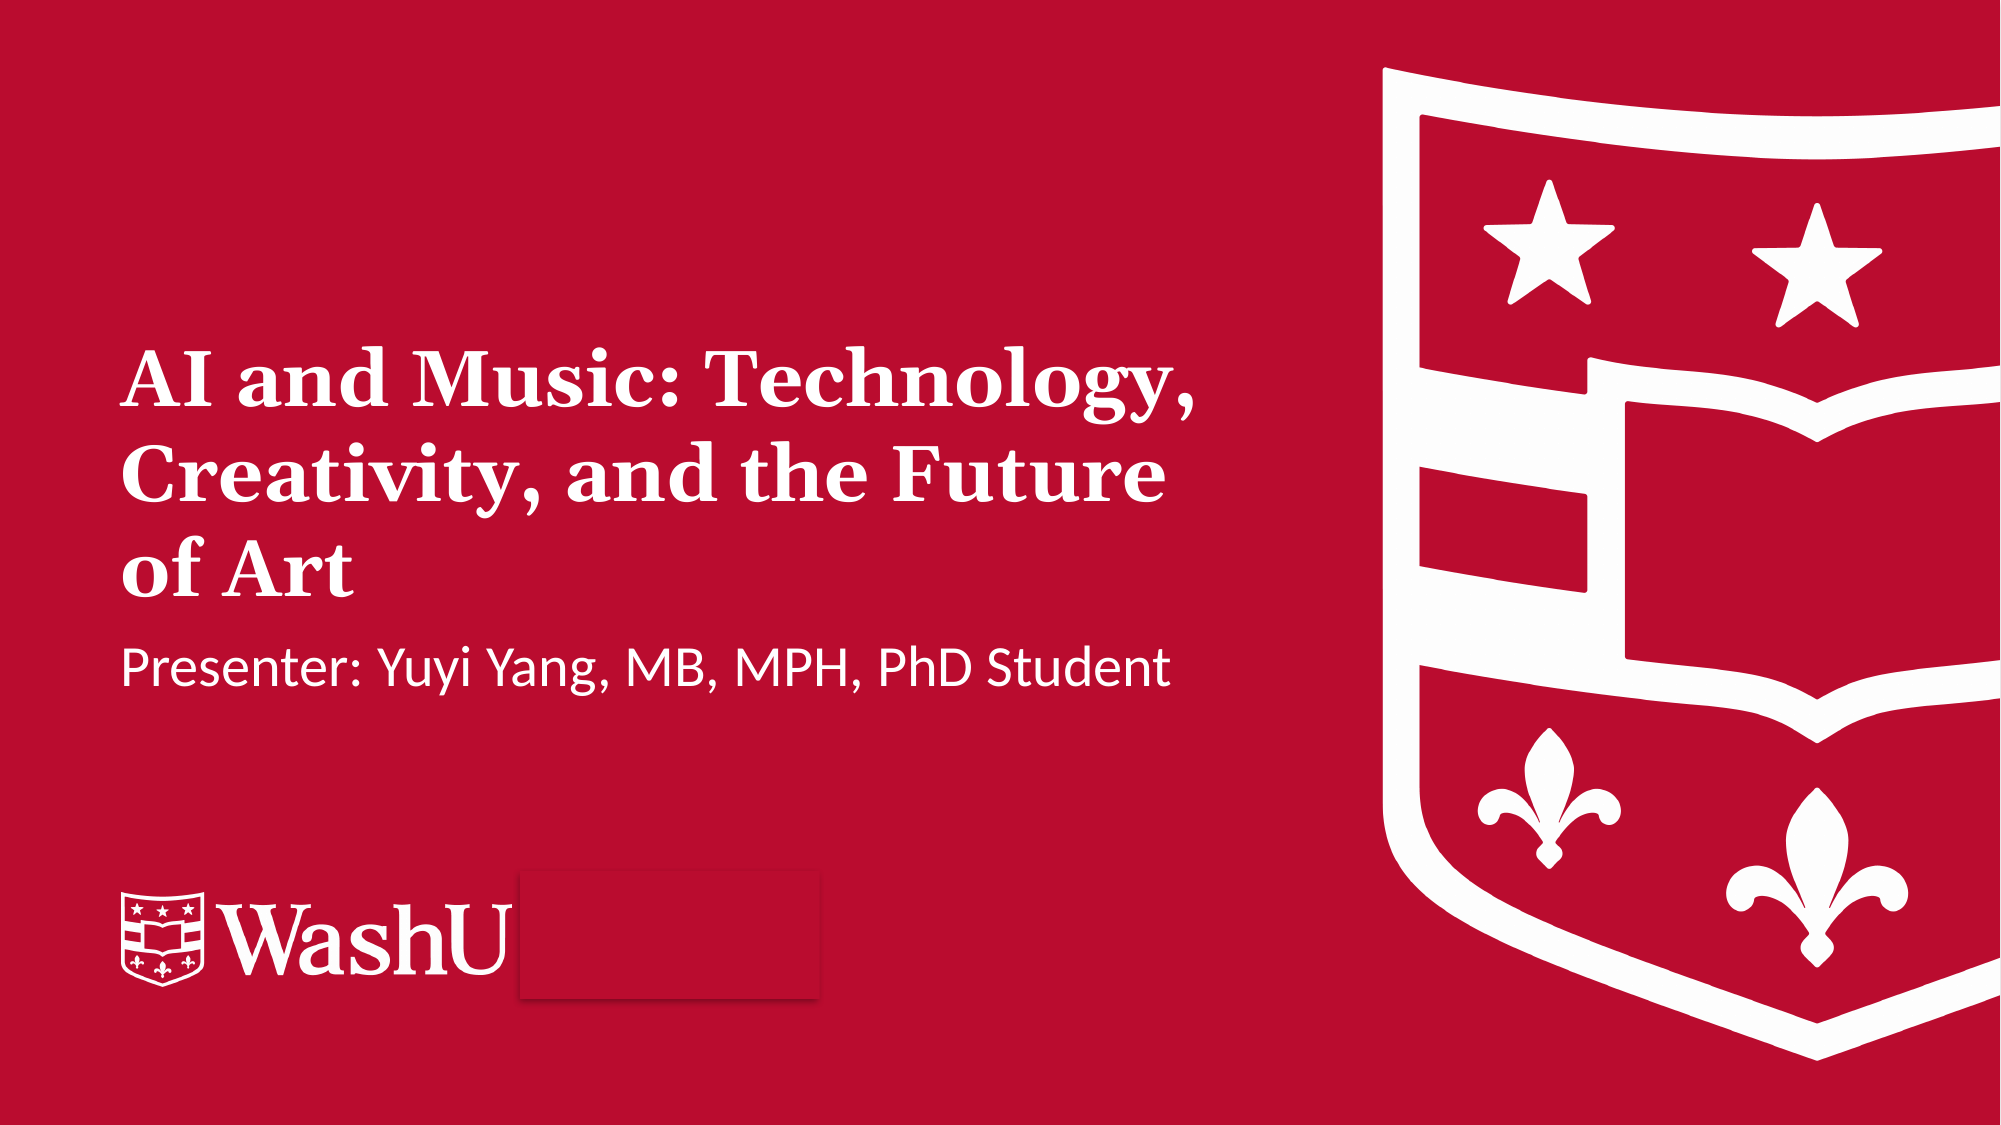

# AI and Music: Technology, Creativity, and the Future of Art
Presenter: Yuyi Yang, MB, MPH, PhD Student